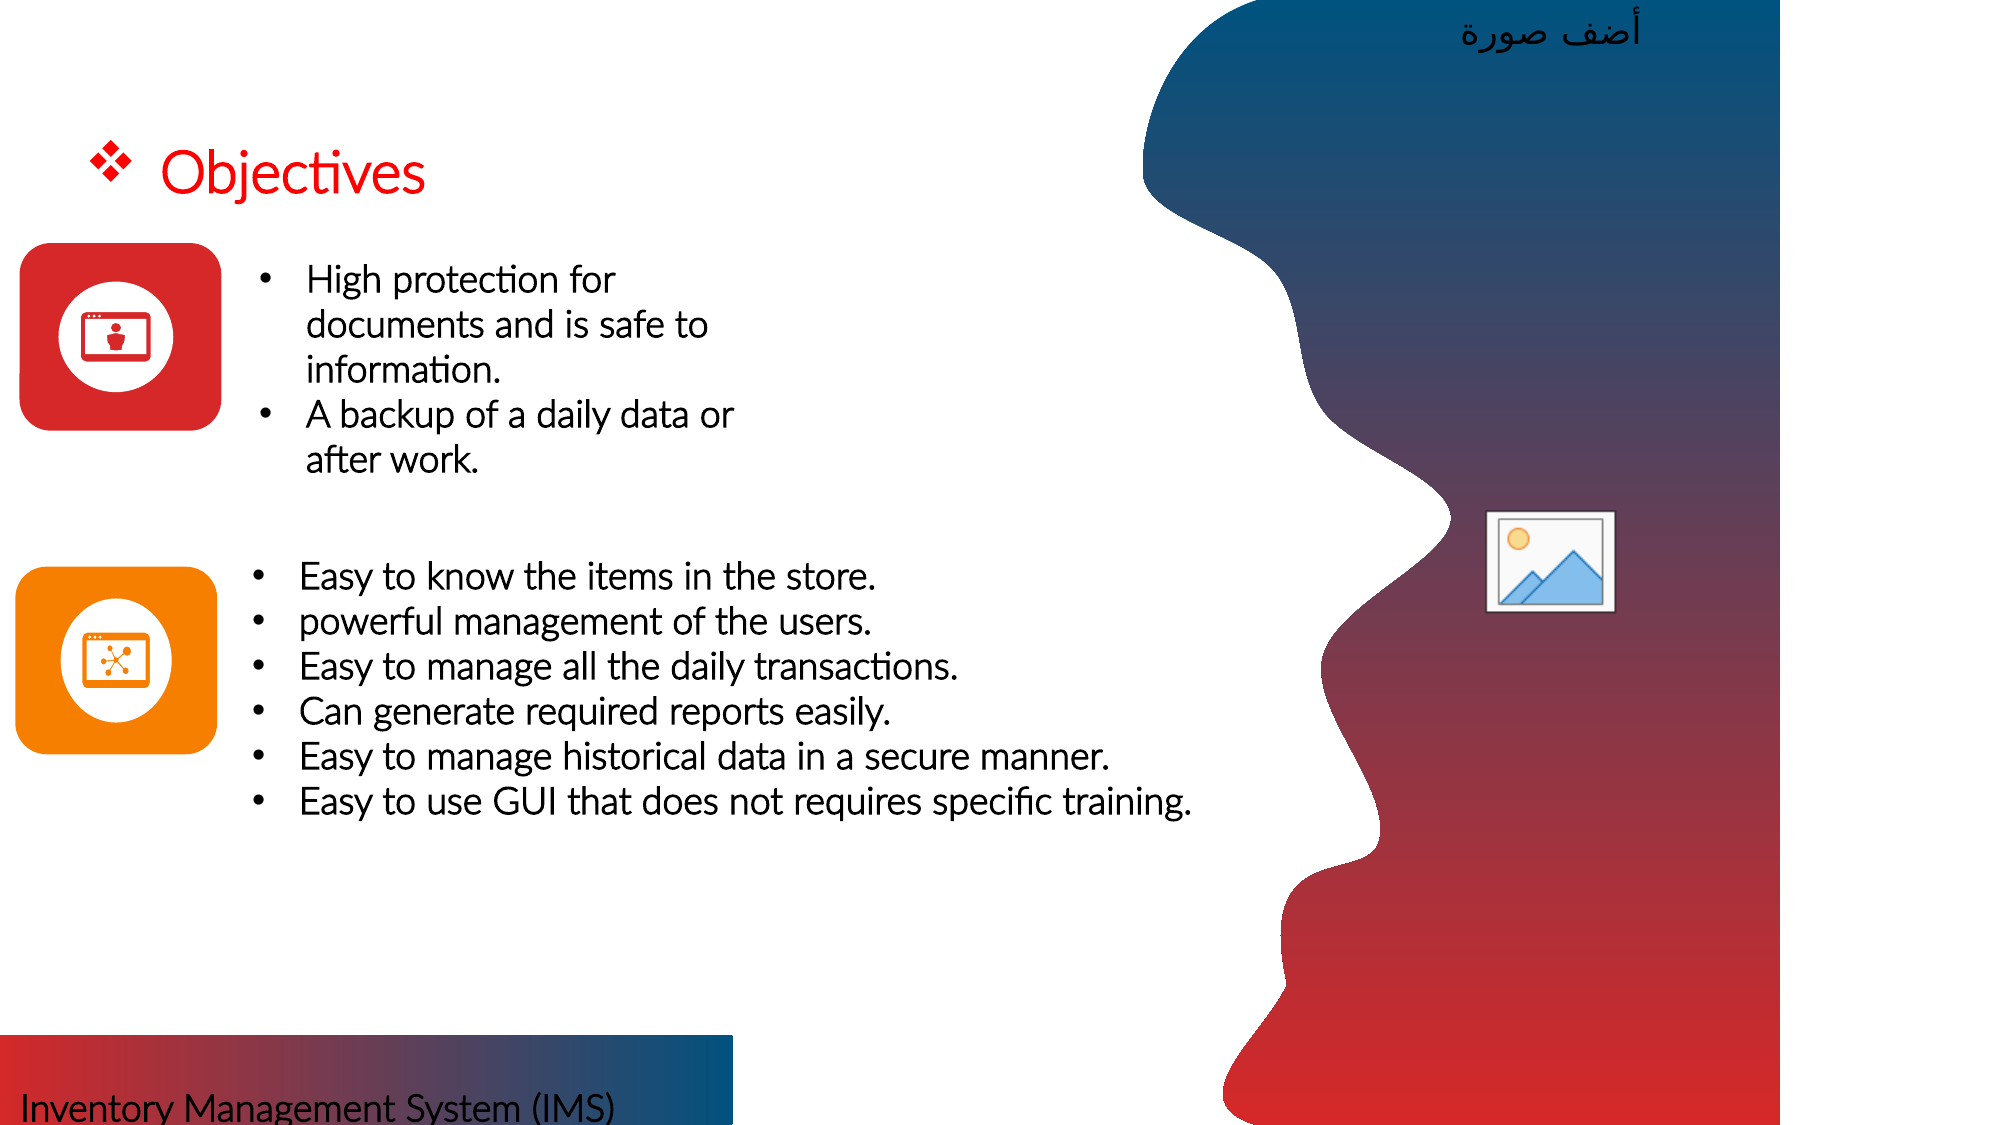

Objectives

High protection for documents and is safe to information.
A backup of a daily data or after work.

Easy to know the items in the store.
powerful management of the users.
Easy to manage all the daily transactions.
Can generate required reports easily.
Easy to manage historical data in a secure manner.
Easy to use GUI that does not requires specific training.

 Inventory Management System (IMS)